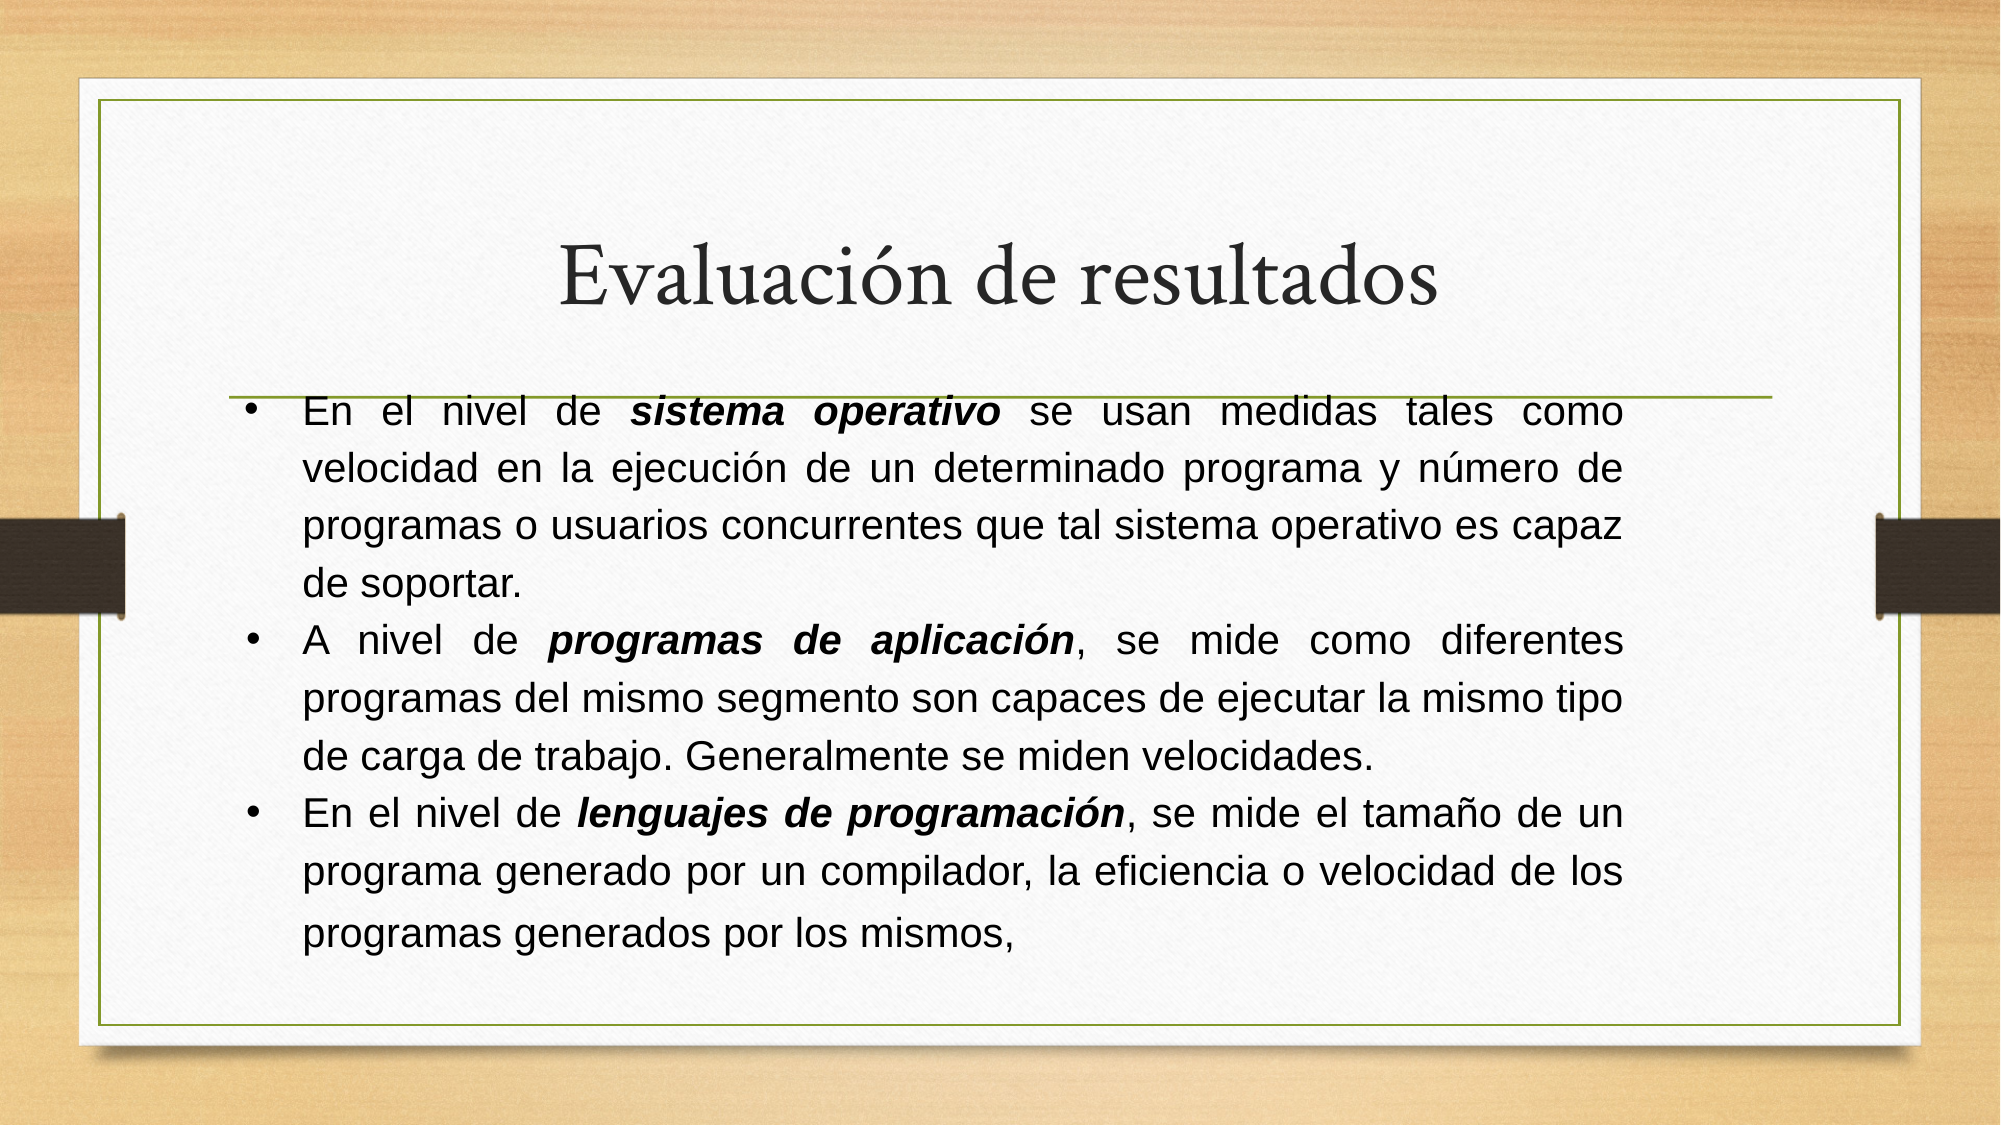

Evaluación de resultados
En el nivel de sistema operativo se usan medidas tales como velocidad en la ejecución de un determinado programa y número de programas o usuarios concurrentes que tal sistema operativo es capaz de soportar.
A nivel de programas de aplicación, se mide como diferentes programas del mismo segmento son capaces de ejecutar la mismo tipo de carga de trabajo. Generalmente se miden velocidades.
En el nivel de lenguajes de programación, se mide el tamaño de un programa generado por un compilador, la eficiencia o velocidad de los programas generados por los mismos,